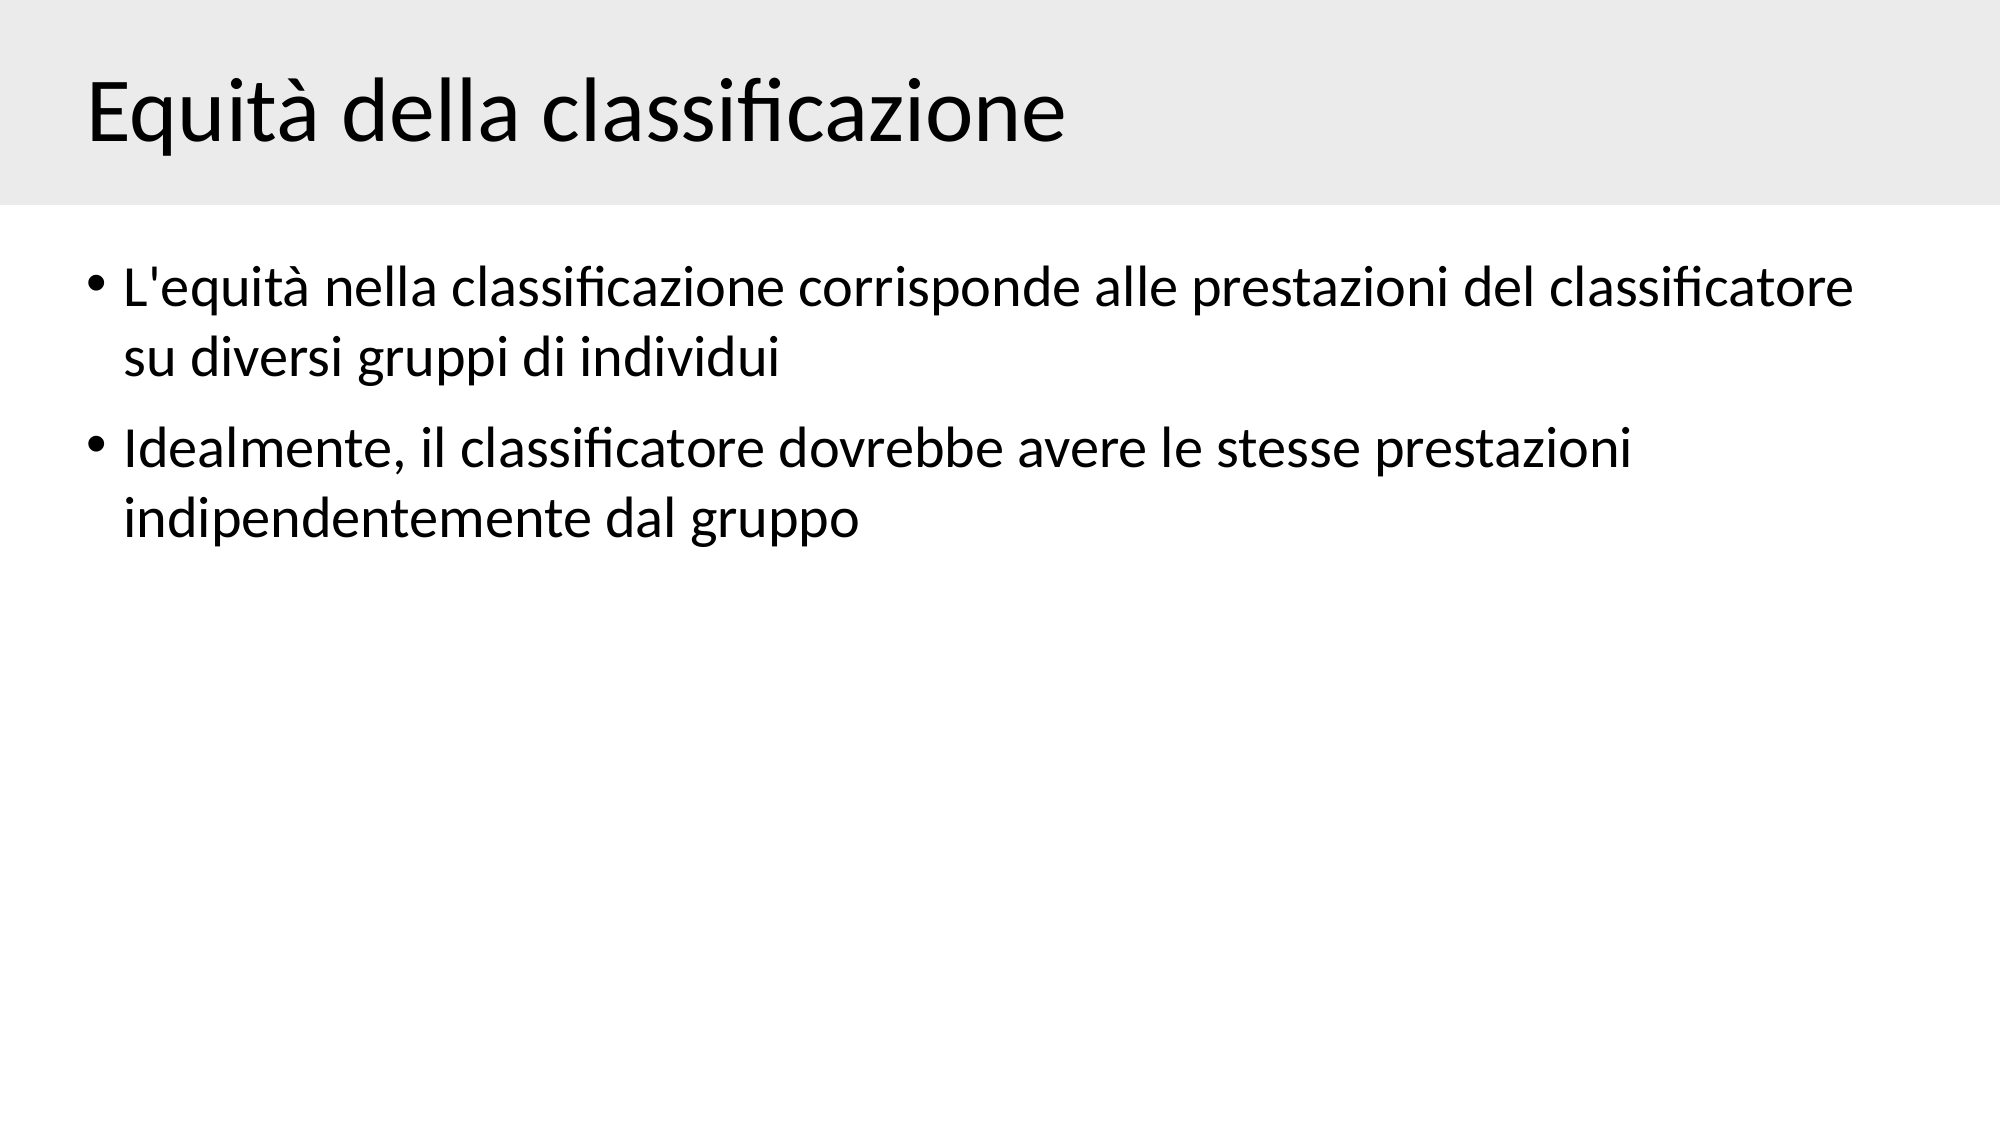

# Equità della classificazione
L'equità nella classificazione corrisponde alle prestazioni del classificatore su diversi gruppi di individui
Idealmente, il classificatore dovrebbe avere le stesse prestazioni indipendentemente dal gruppo